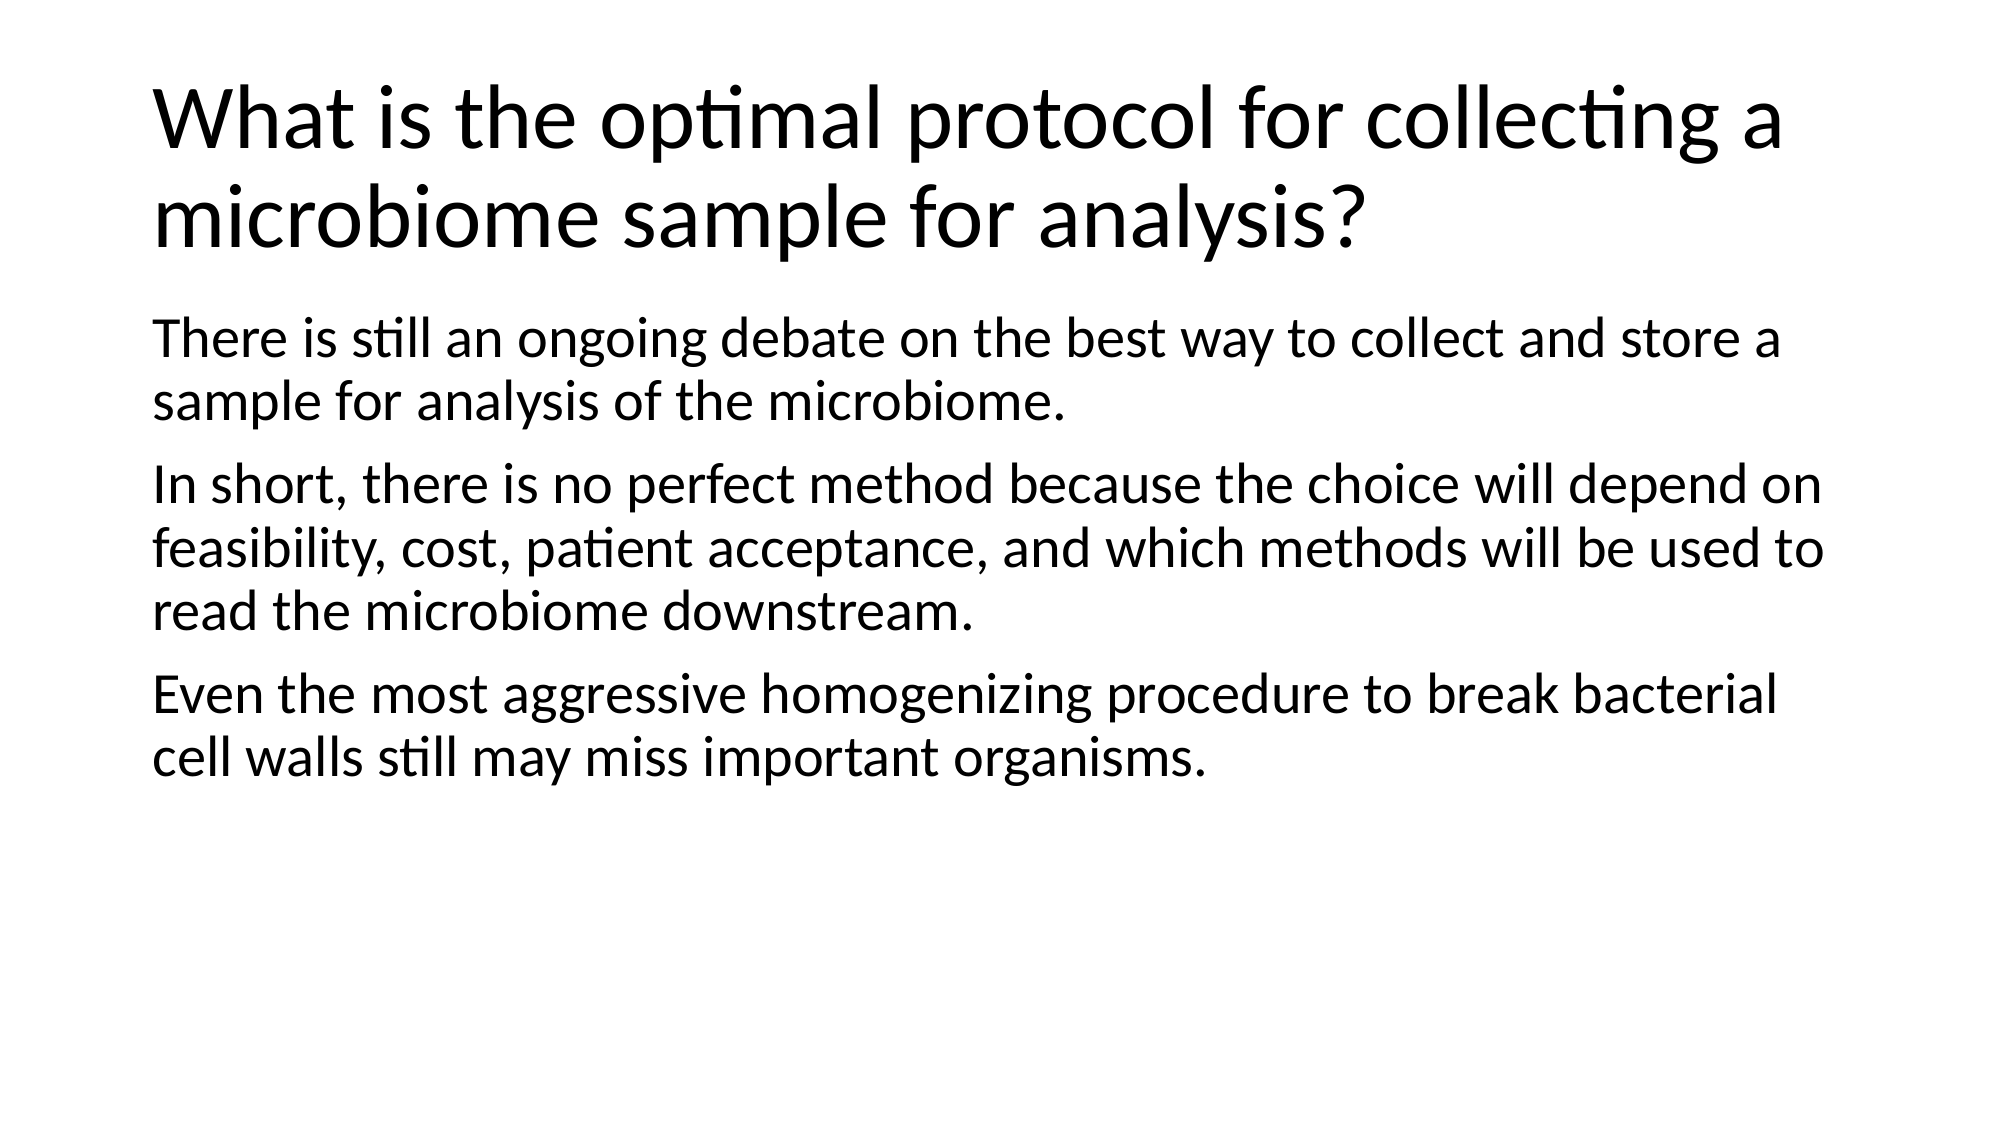

# What is the optimal protocol for collecting a microbiome sample for analysis?
There is still an ongoing debate on the best way to collect and store a sample for analysis of the microbiome.
In short, there is no perfect method because the choice will depend on feasibility, cost, patient acceptance, and which methods will be used to read the microbiome downstream.
Even the most aggressive homogenizing procedure to break bacterial cell walls still may miss important organisms.